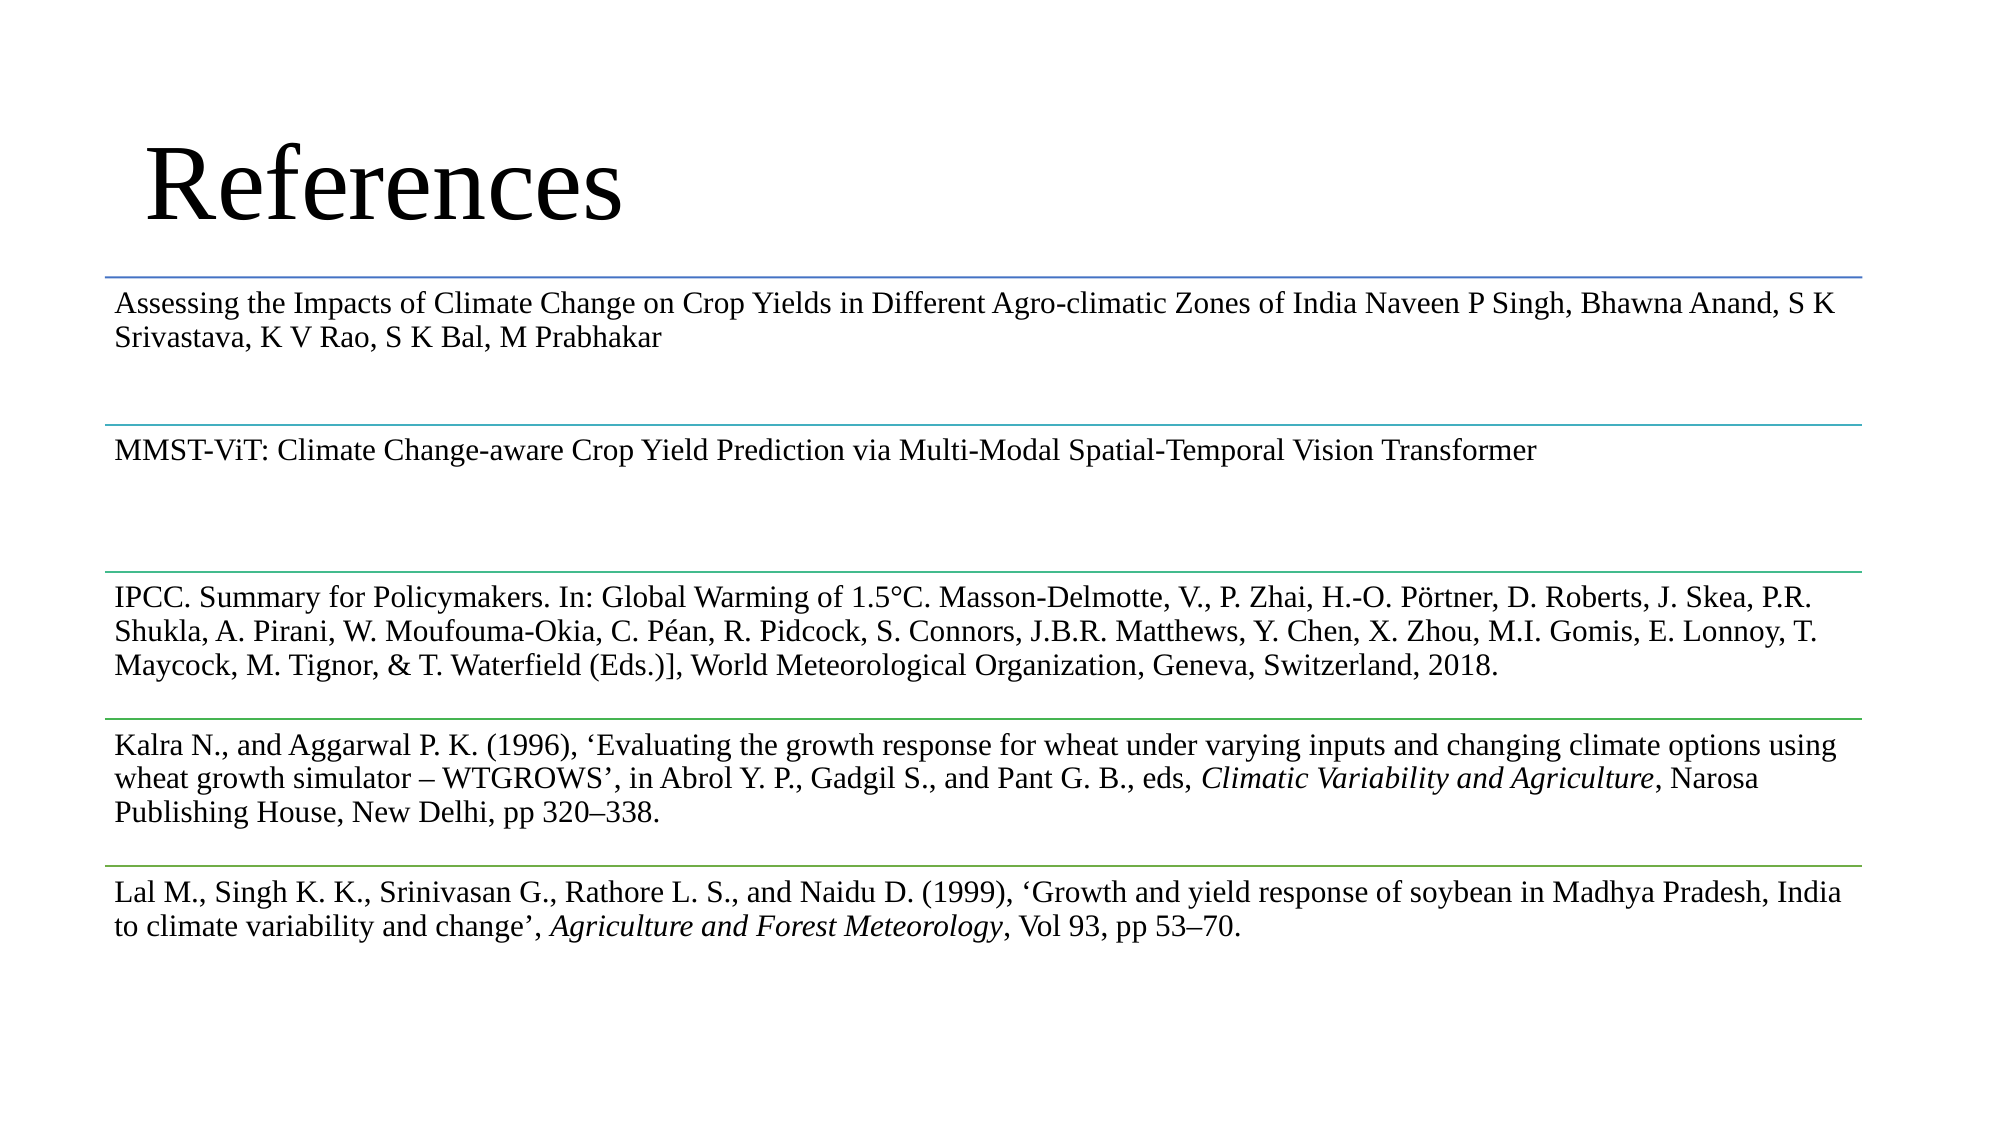

# References

Assessing the Impacts of Climate Change on Crop Yields in Different Agro-climatic Zones of India Naveen P Singh, Bhawna Anand, S K Srivastava, K V Rao, S K Bal, M Prabhakar

MMST-ViT: Climate Change-aware Crop Yield Prediction via Multi-Modal Spatial-Temporal Vision Transformer

IPCC. Summary for Policymakers. In: Global Warming of 1.5°C. Masson-Delmotte, V., P. Zhai, H.-O. Pörtner, D. Roberts, J. Skea, P.R. Shukla, A. Pirani, W. Moufouma-Okia, C. Péan, R. Pidcock, S. Connors, J.B.R. Matthews, Y. Chen, X. Zhou, M.I. Gomis, E. Lonnoy, T. Maycock, M. Tignor, & T. Waterfield (Eds.)], World Meteorological Organization, Geneva, Switzerland, 2018.

Kalra N., and Aggarwal P. K. (1996), ‘Evaluating the growth response for wheat under varying inputs and changing climate options using wheat growth simulator – WTGROWS’, in Abrol Y. P., Gadgil S., and Pant G. B., eds, Climatic Variability and Agriculture, Narosa Publishing House, New Delhi, pp 320–338.

Lal M., Singh K. K., Srinivasan G., Rathore L. S., and Naidu D. (1999), ‘Growth and yield response of soybean in Madhya Pradesh, India to climate variability and change’, Agriculture and Forest Meteorology, Vol 93, pp 53–70.